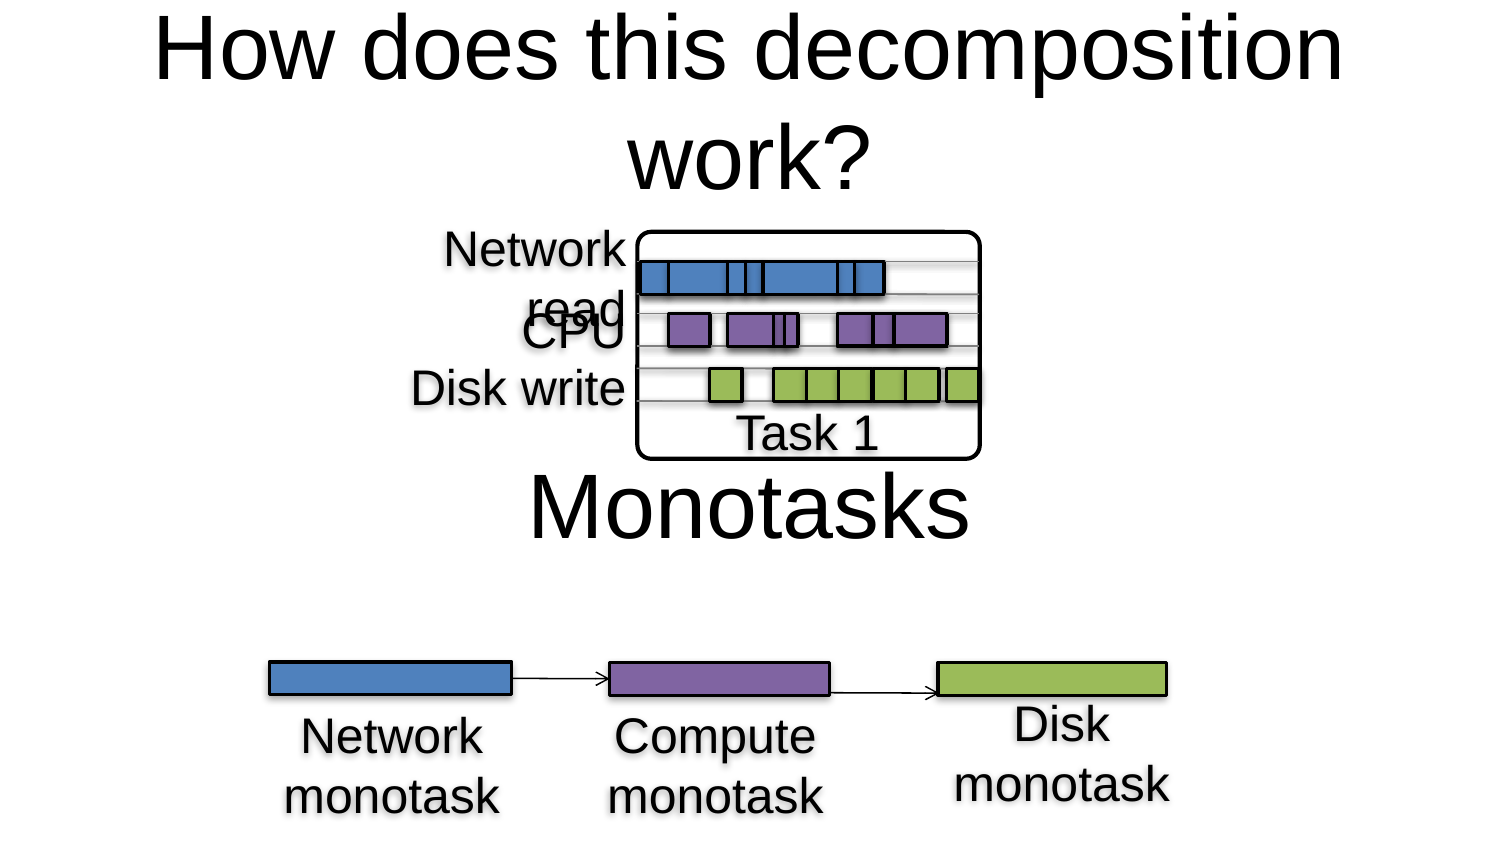

# How does this decomposition work?

Network read

CPU

Disk write

Task 1
Monotasks

Network monotask
Compute monotask
Disk monotask